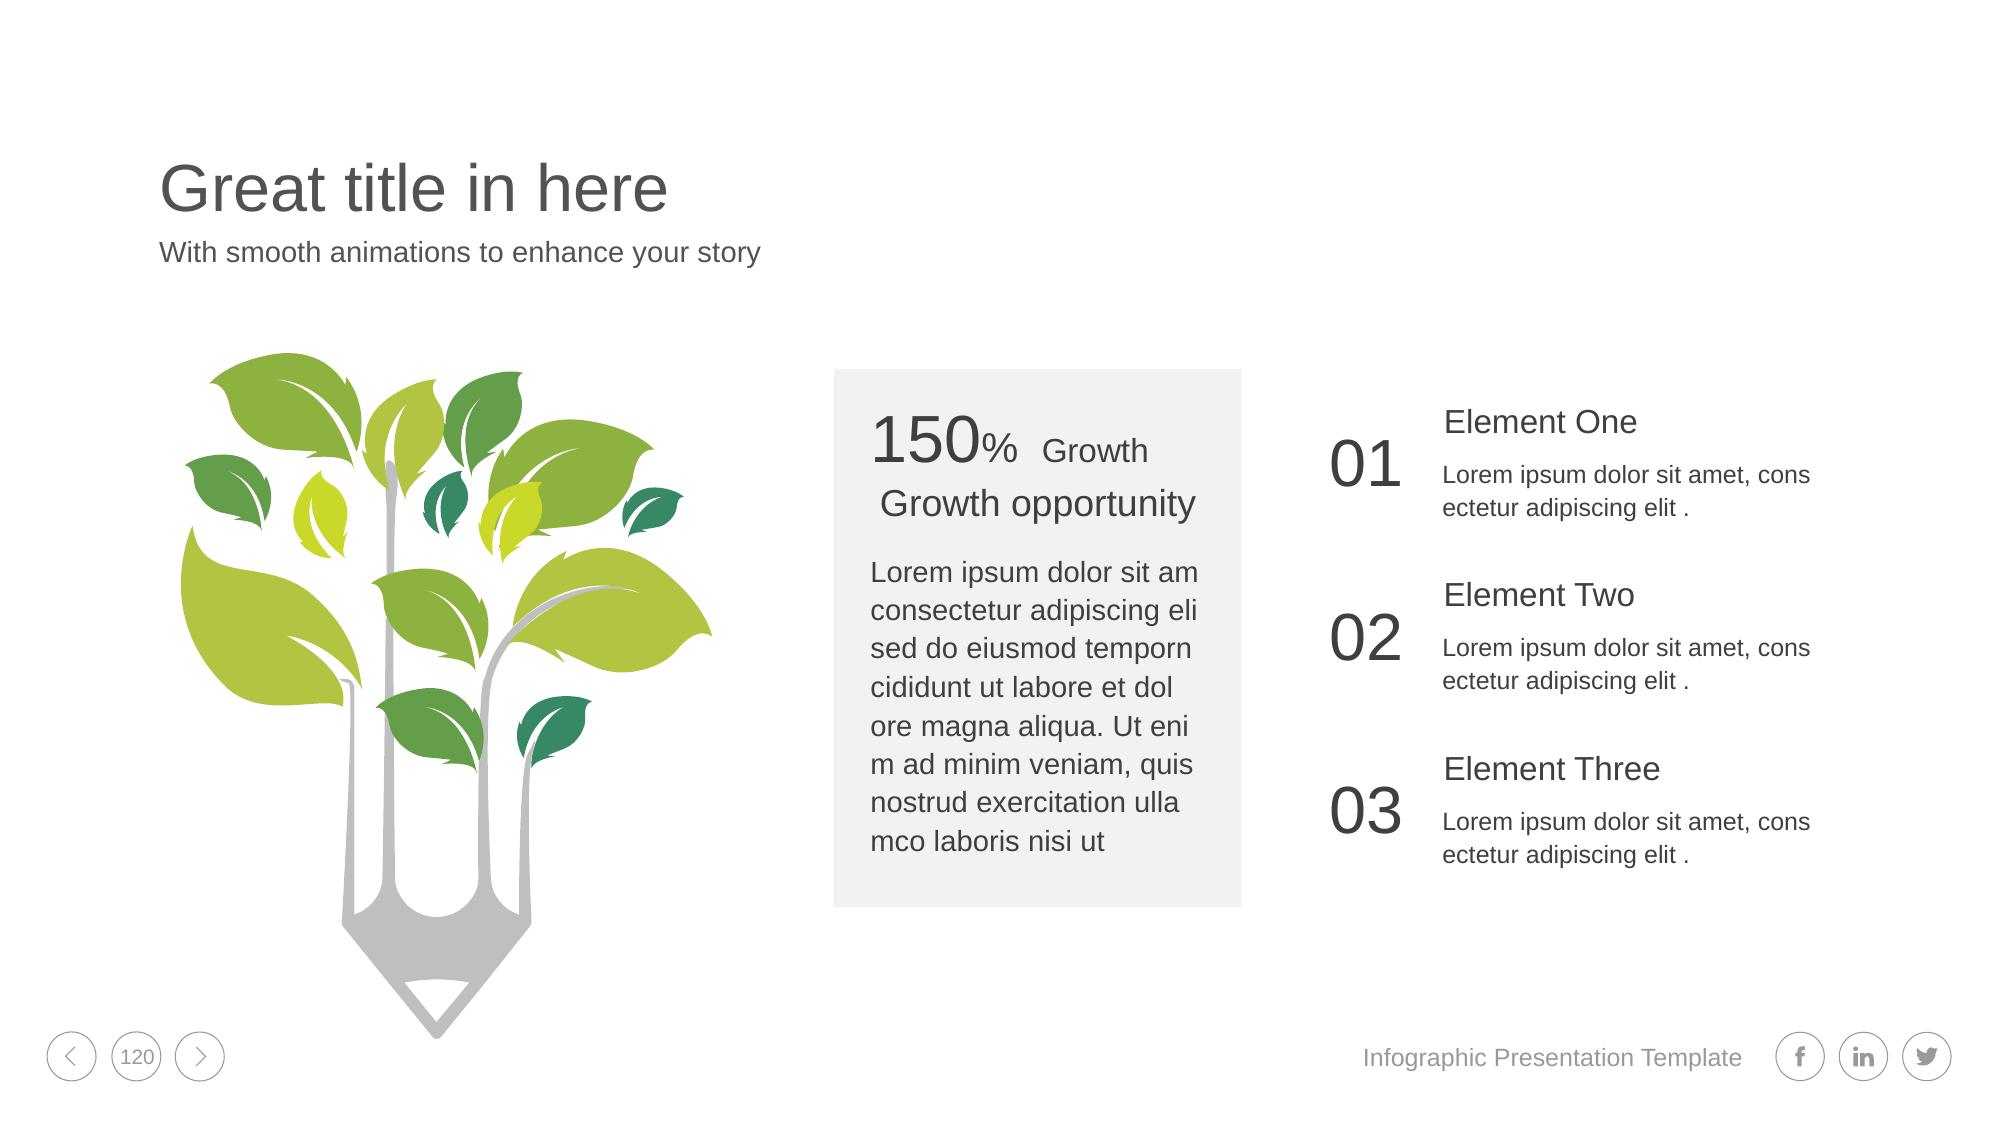

Great title in here
With smooth animations to enhance your story

150% Growth
Growth opportunity
Lorem ipsum dolor sit am consectetur adipiscing eli sed do eiusmod temporn cididunt ut labore et dol ore magna aliqua. Ut eni m ad minim veniam, quis nostrud exercitation ulla mco laboris nisi ut
Element One
Lorem ipsum dolor sit amet, cons ectetur adipiscing elit .
01
Element Two
Lorem ipsum dolor sit amet, cons ectetur adipiscing elit .
02
Element Three
Lorem ipsum dolor sit amet, cons ectetur adipiscing elit .
03
120